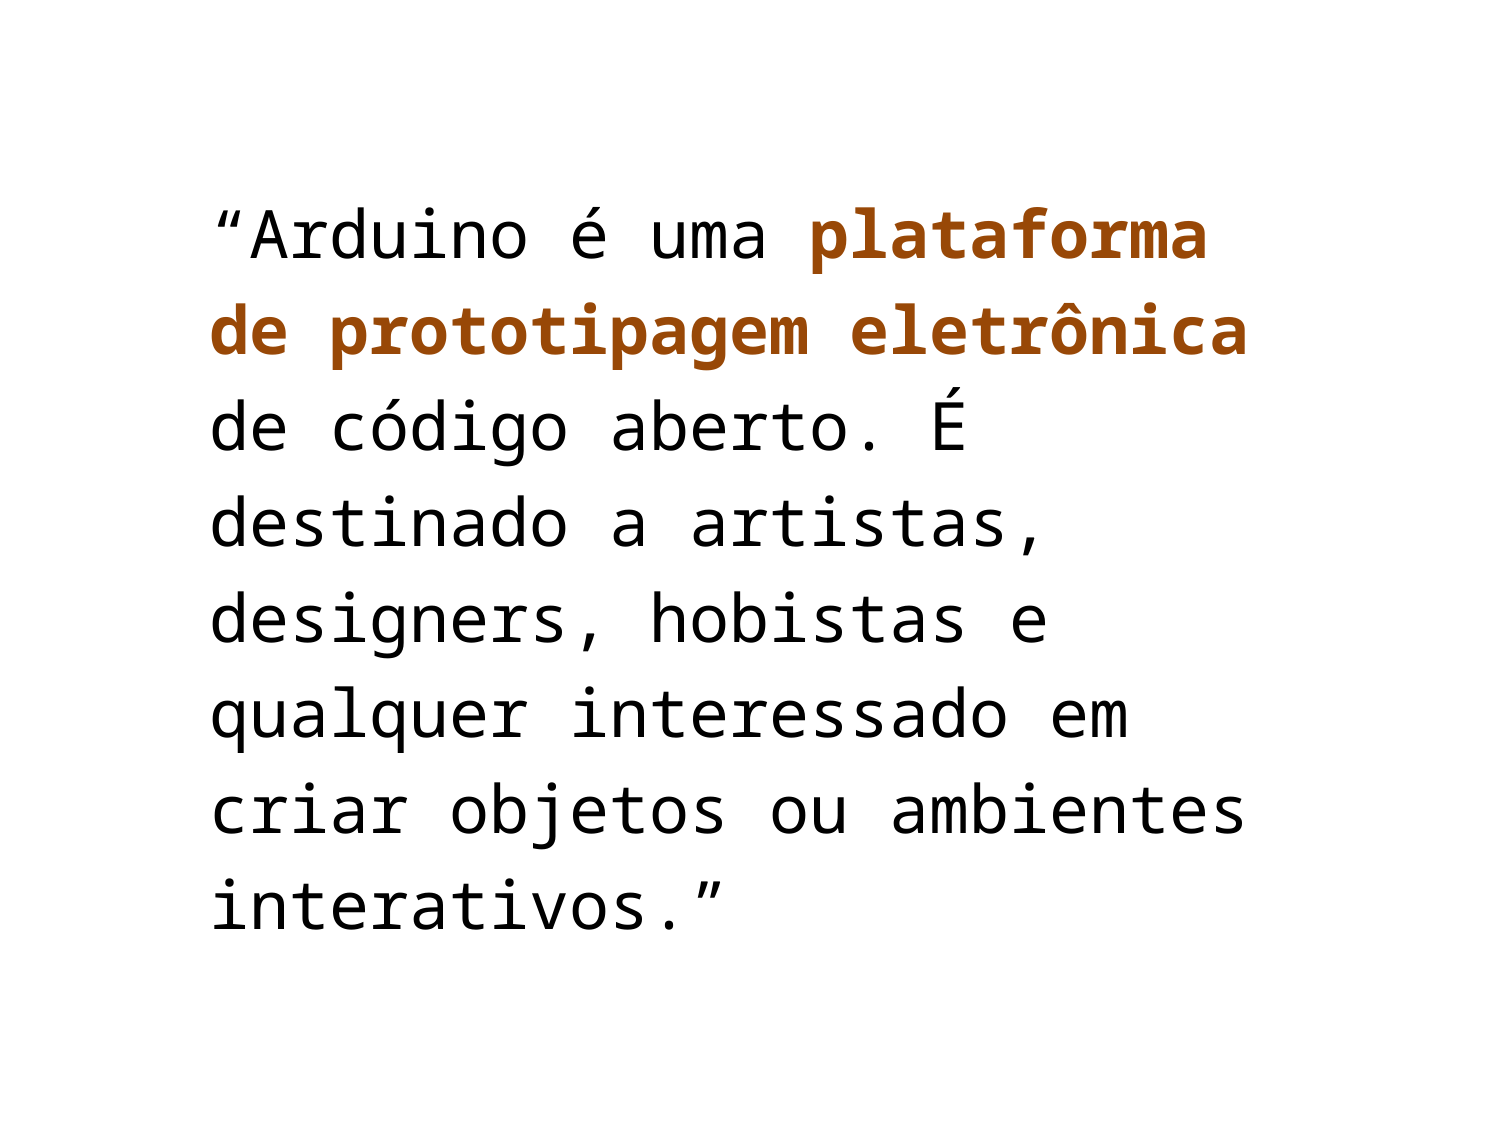

“Arduino é uma plataforma de prototipagem eletrônica de código aberto. É destinado a artistas, designers, hobistas e qualquer interessado em criar objetos ou ambientes interativos.”